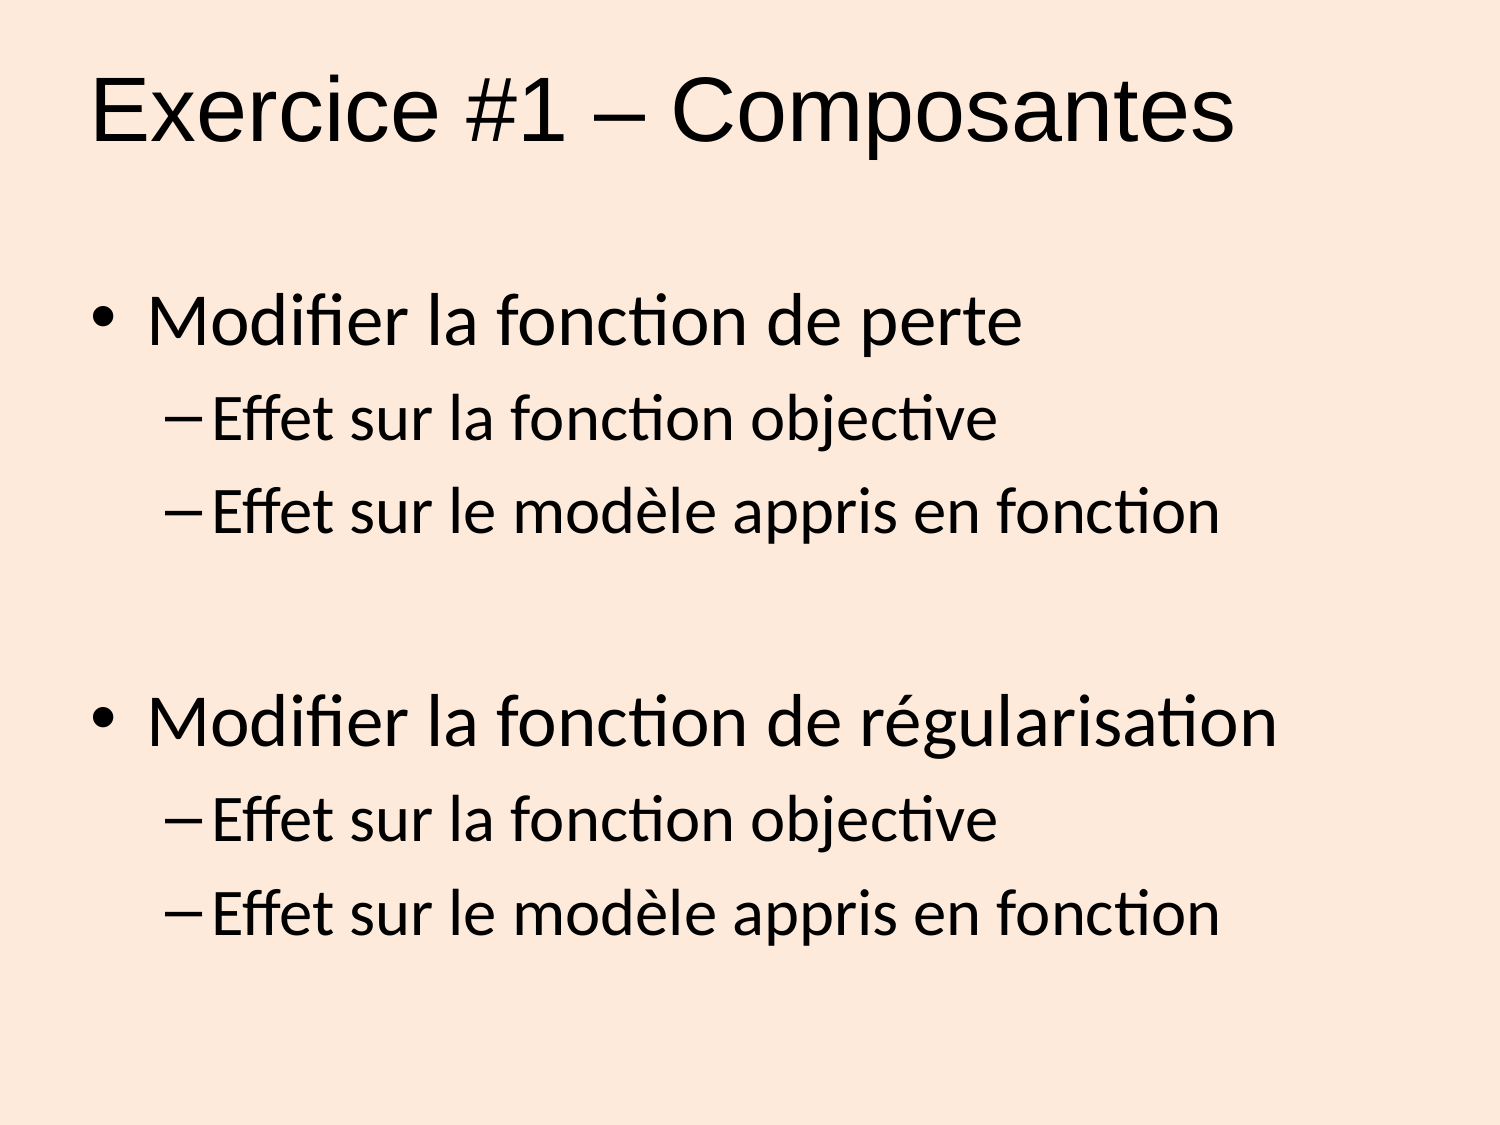

Exercice #1 – Composantes
Modifier la fonction de perte
Effet sur la fonction objective
Effet sur le modèle appris en fonction

Modifier la fonction de régularisation
Effet sur la fonction objective
Effet sur le modèle appris en fonction